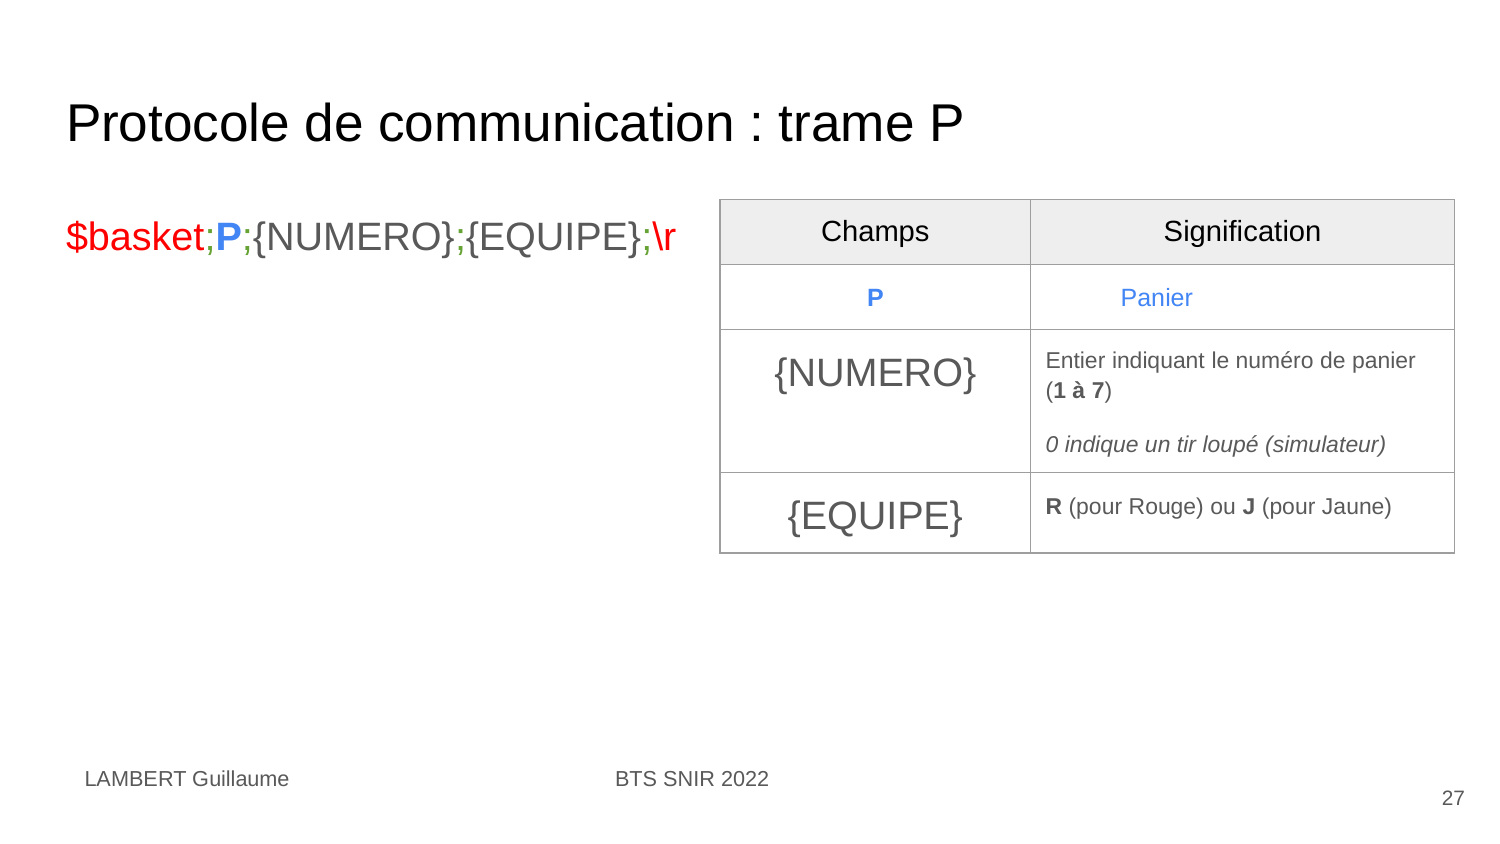

# Protocole de communication : trame P
$basket;P;{NUMERO};{EQUIPE};\r

| Champs | Signification |
| --- | --- |
| P | Panier |
| {NUMERO} | Entier indiquant le numéro de panier (1 à 7) 0 indique un tir loupé (simulateur) |
| {EQUIPE} | R (pour Rouge) ou J (pour Jaune) |
LAMBERT Guillaume
BTS SNIR 2022
27